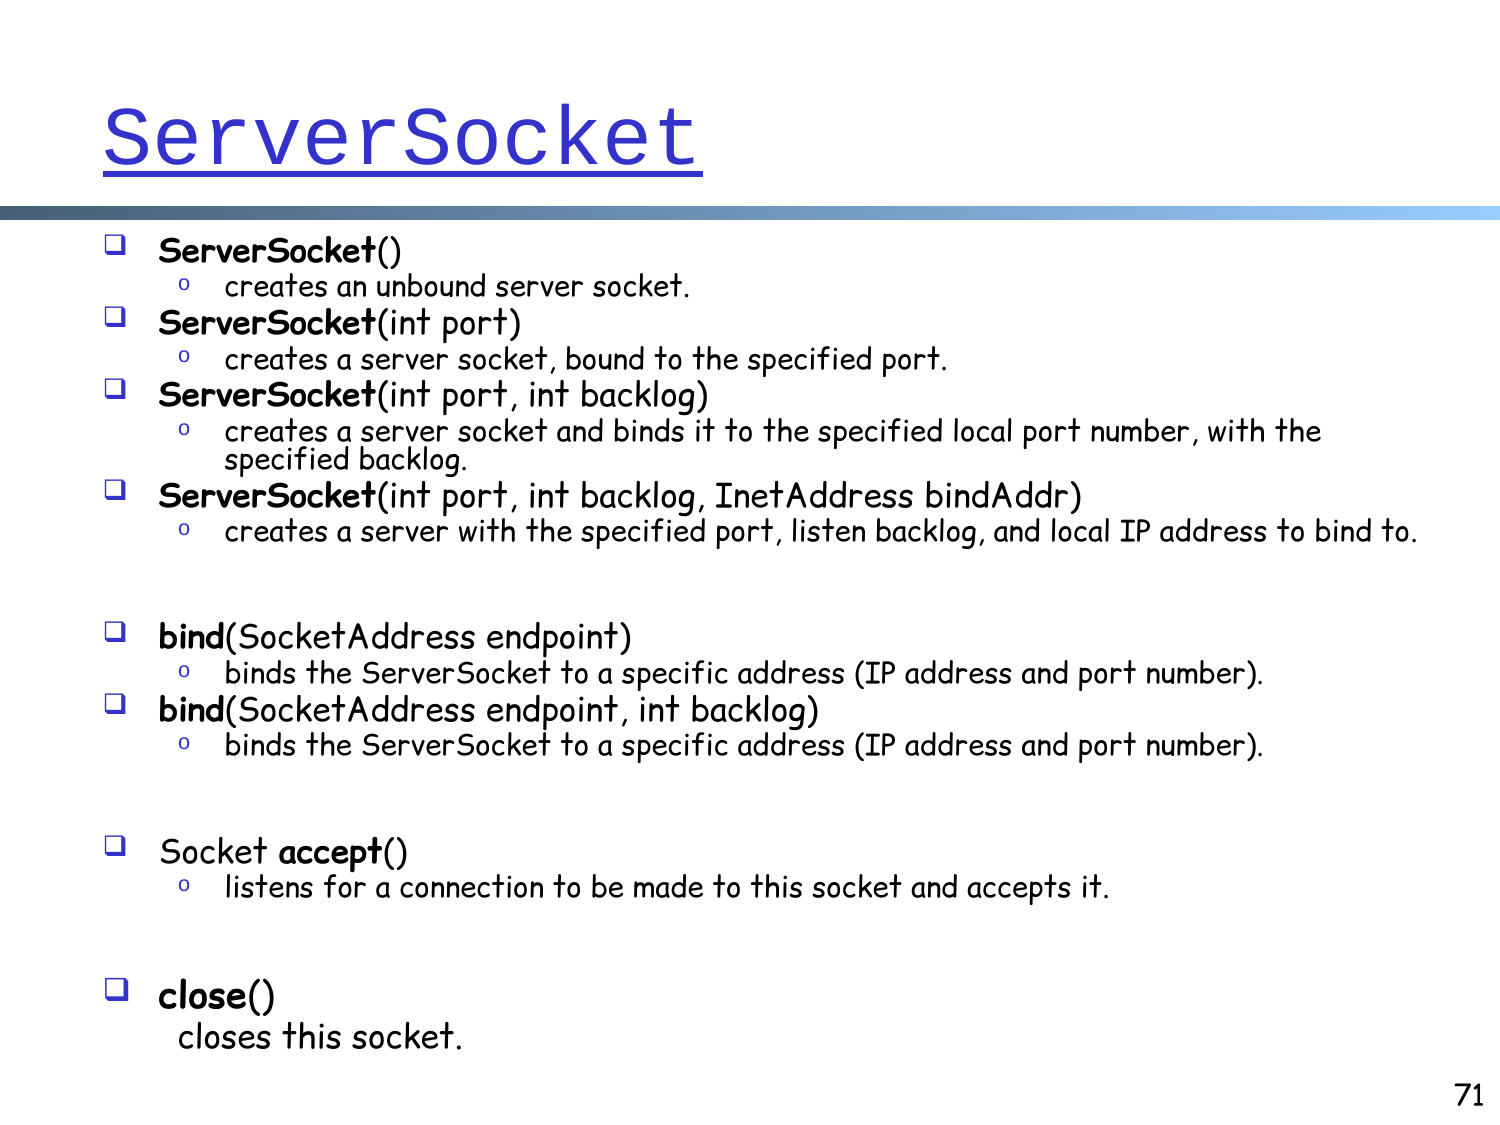

# ServerSocket
ServerSocket()
creates an unbound server socket.
ServerSocket(int port)
creates a server socket, bound to the specified port.
ServerSocket(int port, int backlog)
creates a server socket and binds it to the specified local port number, with the specified backlog.
ServerSocket(int port, int backlog, InetAddress bindAddr)
creates a server with the specified port, listen backlog, and local IP address to bind to.

bind(SocketAddress endpoint)
binds the ServerSocket to a specific address (IP address and port number).
bind(SocketAddress endpoint, int backlog)
binds the ServerSocket to a specific address (IP address and port number).

Socket accept()
listens for a connection to be made to this socket and accepts it.

close()
closes this socket.
71